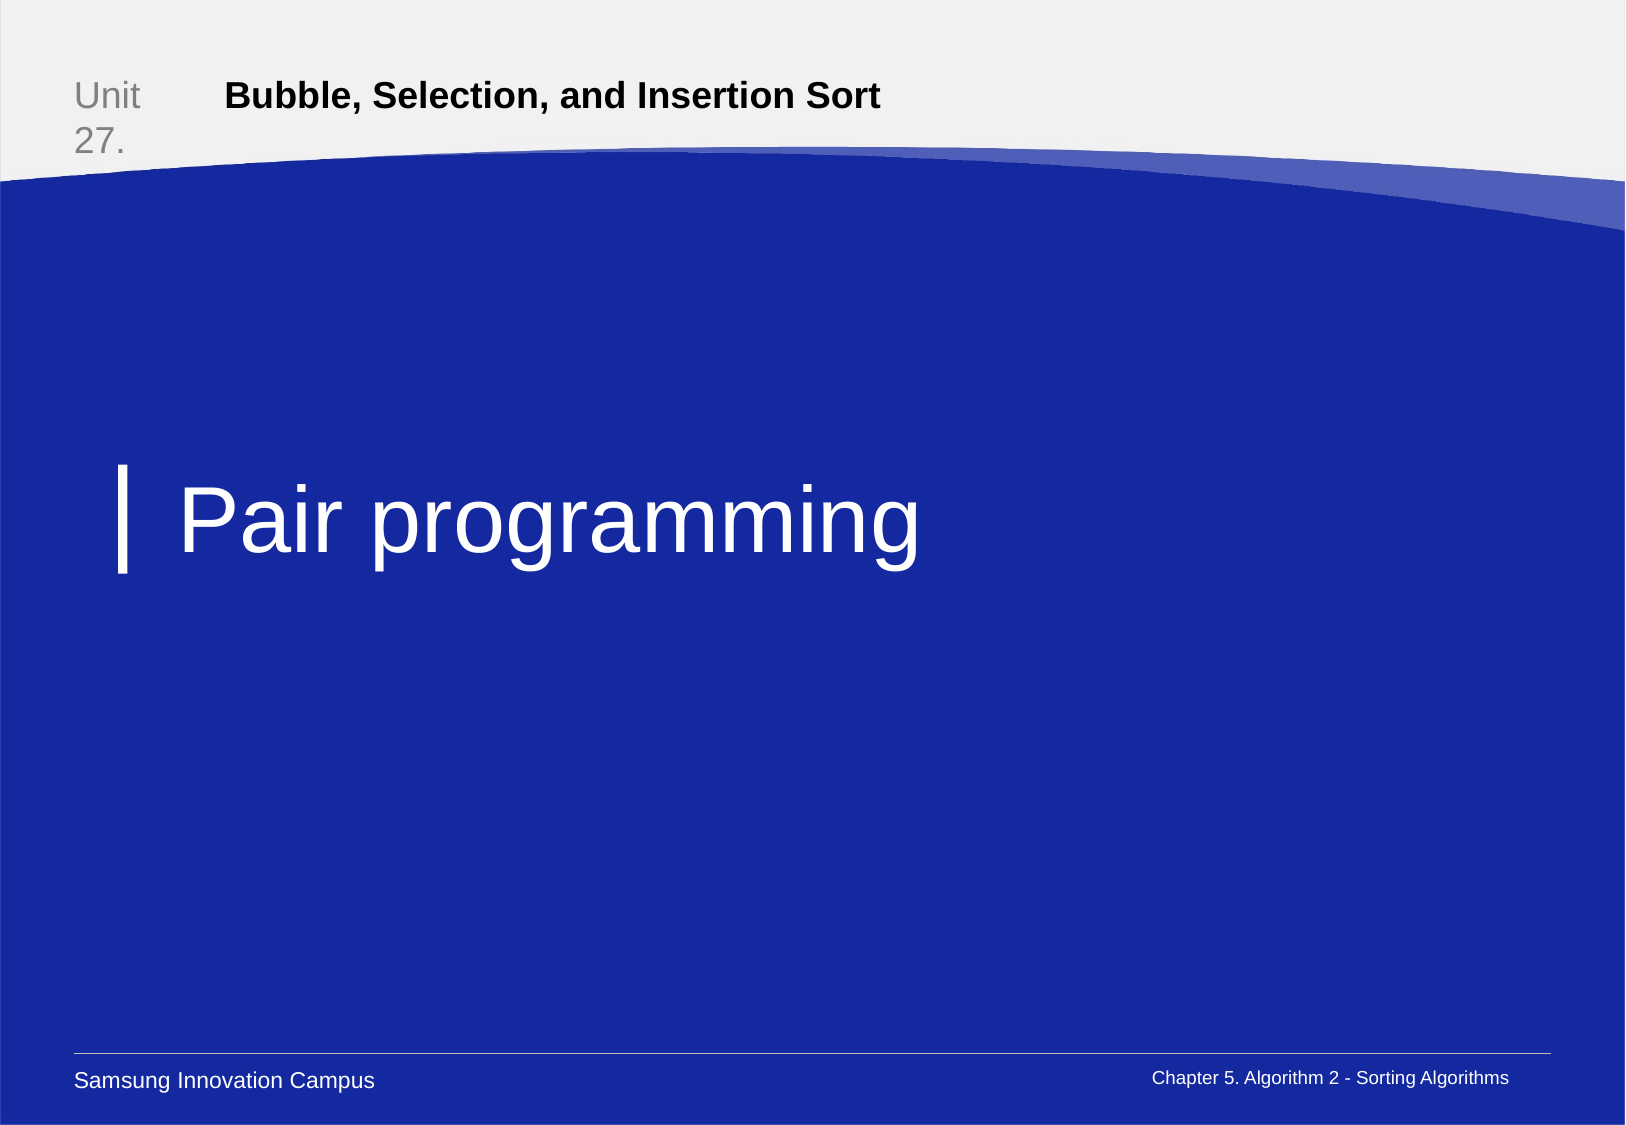

Unit 27.
Bubble, Selection, and Insertion Sort
Pair programming